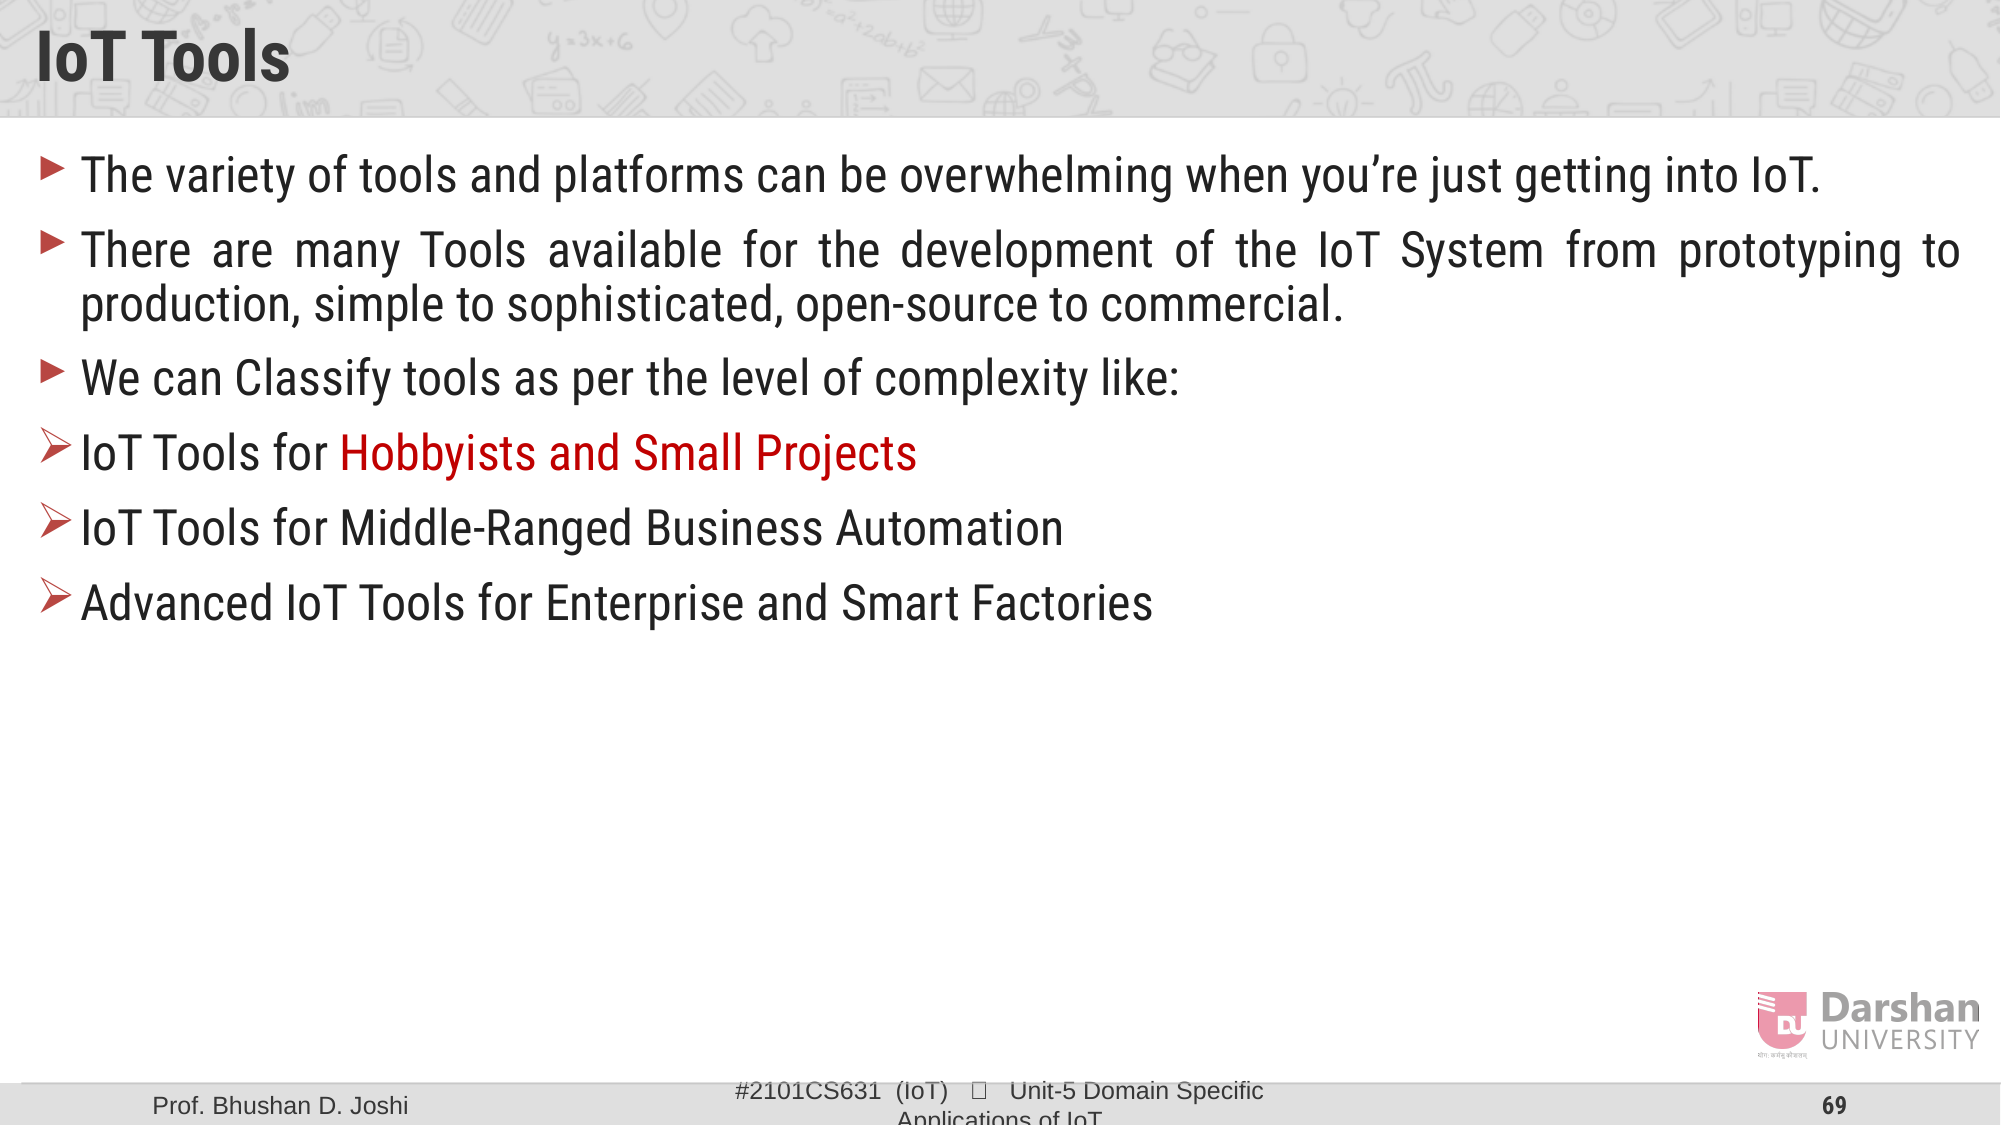

# IoT Tools
The variety of tools and platforms can be overwhelming when you’re just getting into IoT.
There are many Tools available for the development of the IoT System from prototyping to production, simple to sophisticated, open-source to commercial.
We can Classify tools as per the level of complexity like:
IoT Tools for Hobbyists and Small Projects
IoT Tools for Middle-Ranged Business Automation
Advanced IoT Tools for Enterprise and Smart Factories